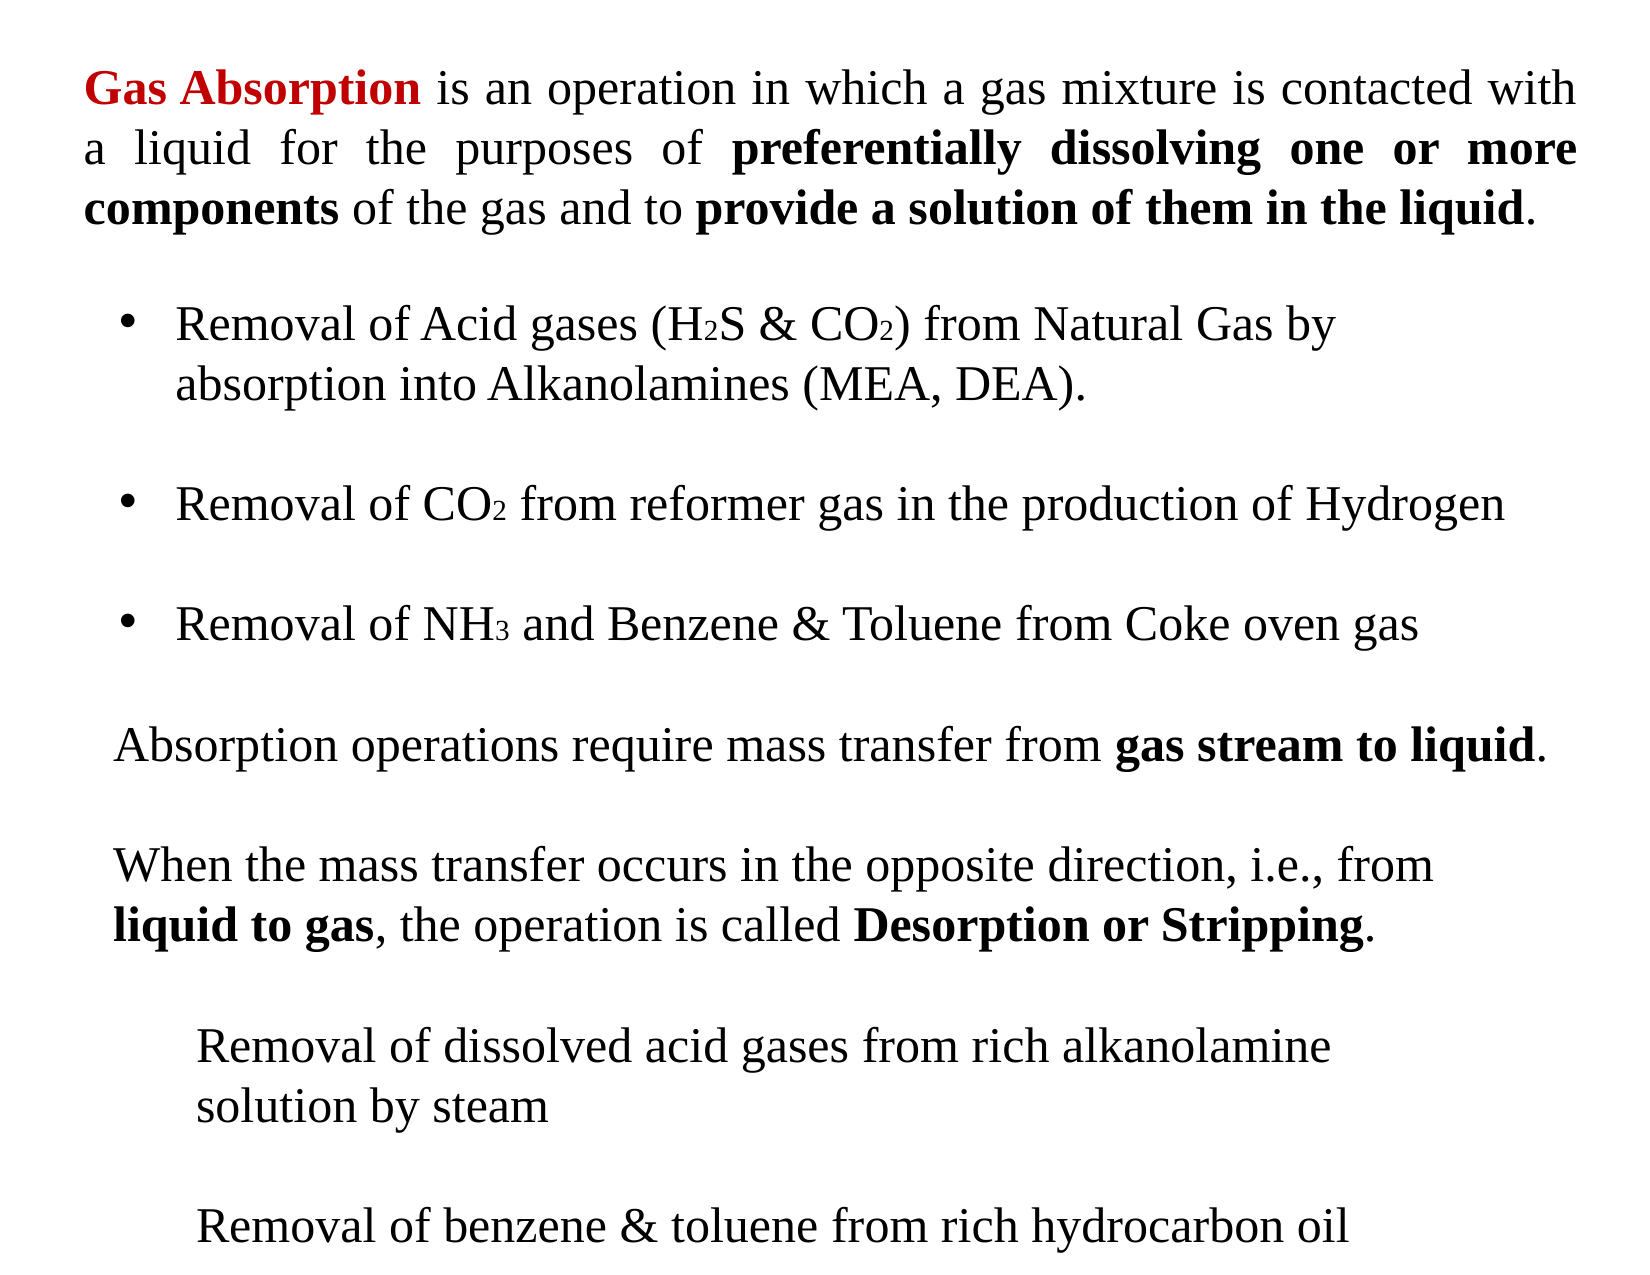

Gas Absorption is an operation in which a gas mixture is contacted with a liquid for the purposes of preferentially dissolving one or more components of the gas and to provide a solution of them in the liquid.
Removal of Acid gases (H2S & CO2) from Natural Gas by absorption into Alkanolamines (MEA, DEA).

Removal of CO2 from reformer gas in the production of Hydrogen

Removal of NH3 and Benzene & Toluene from Coke oven gas
Absorption operations require mass transfer from gas stream to liquid.

When the mass transfer occurs in the opposite direction, i.e., from liquid to gas, the operation is called Desorption or Stripping.
Removal of dissolved acid gases from rich alkanolamine solution by steam

Removal of benzene & toluene from rich hydrocarbon oil